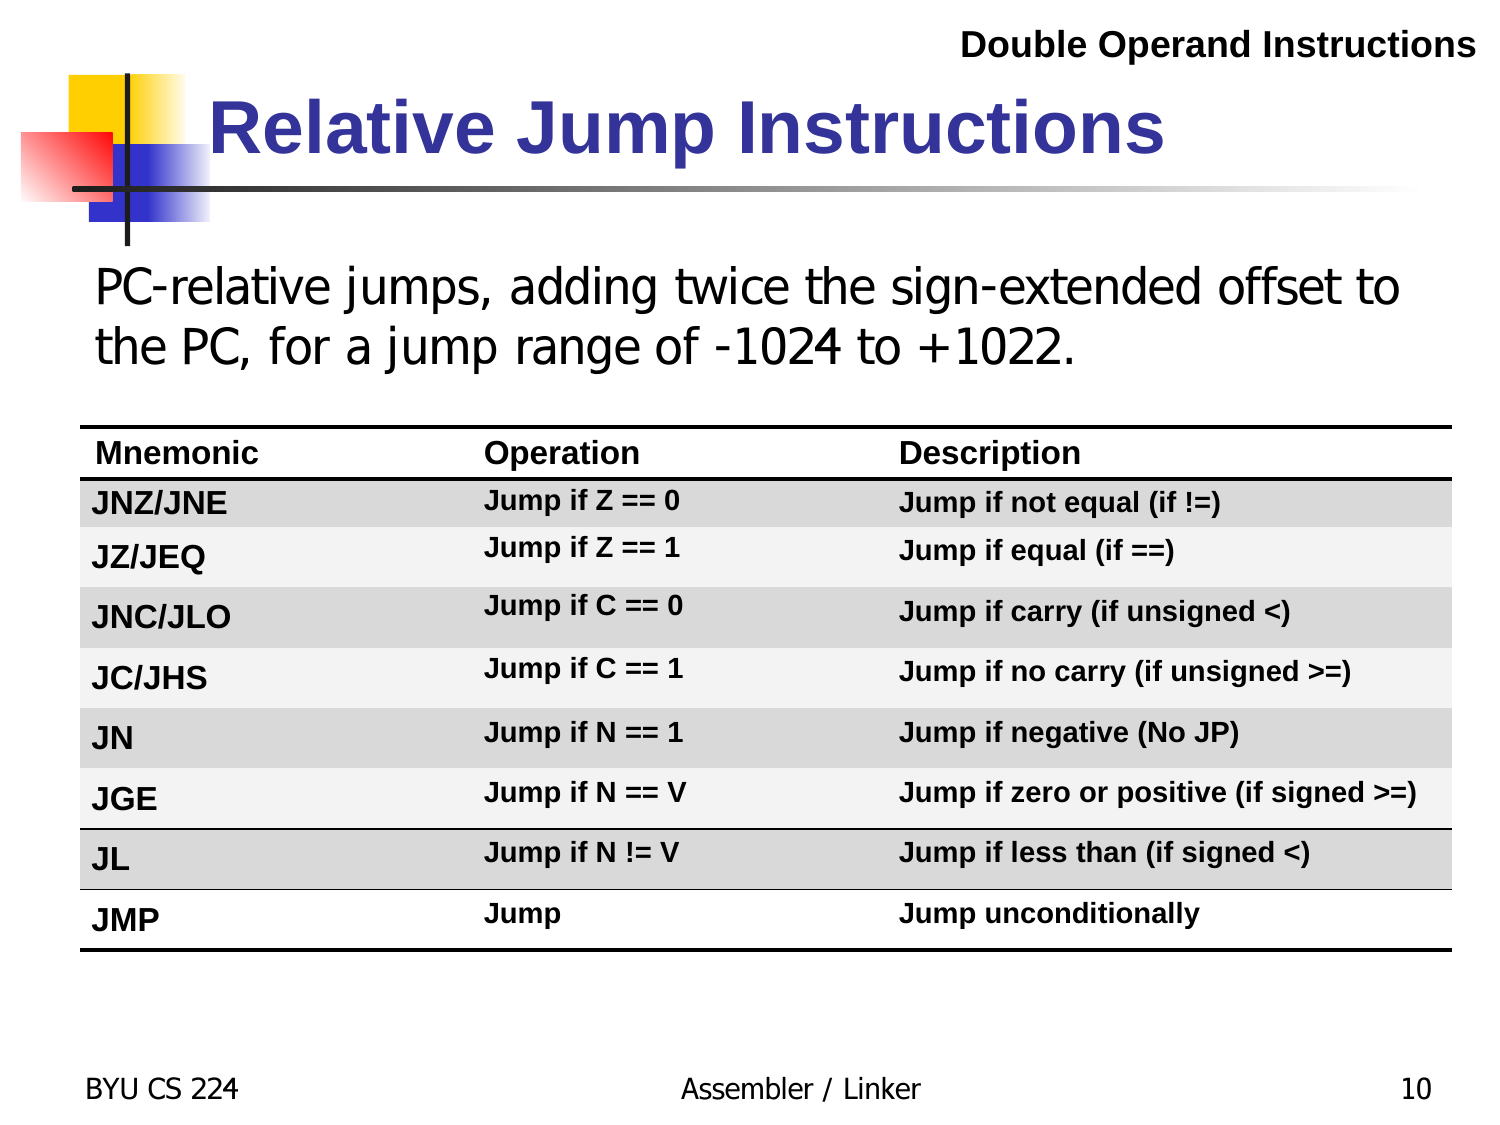

Relative Jump Instructions
Double Operand Instructions
PC-relative jumps, adding twice the sign-extended offset to the PC, for a jump range of -1024 to +1022.
| Mnemonic | Operation | Description |
| --- | --- | --- |
| JNZ/JNE | Jump if Z == 0 | Jump if not equal (if !=) |
| JZ/JEQ | Jump if Z == 1 | Jump if equal (if ==) |
| JNC/JLO | Jump if C == 0 | Jump if carry (if unsigned <) |
| JC/JHS | Jump if C == 1 | Jump if no carry (if unsigned >=) |
| JN | Jump if N == 1 | Jump if negative (No JP) |
| JGE | Jump if N == V | Jump if zero or positive (if signed >=) |
| JL | Jump if N != V | Jump if less than (if signed <) |
| JMP | Jump | Jump unconditionally |
BYU CS 224
Assembler / Linker
10